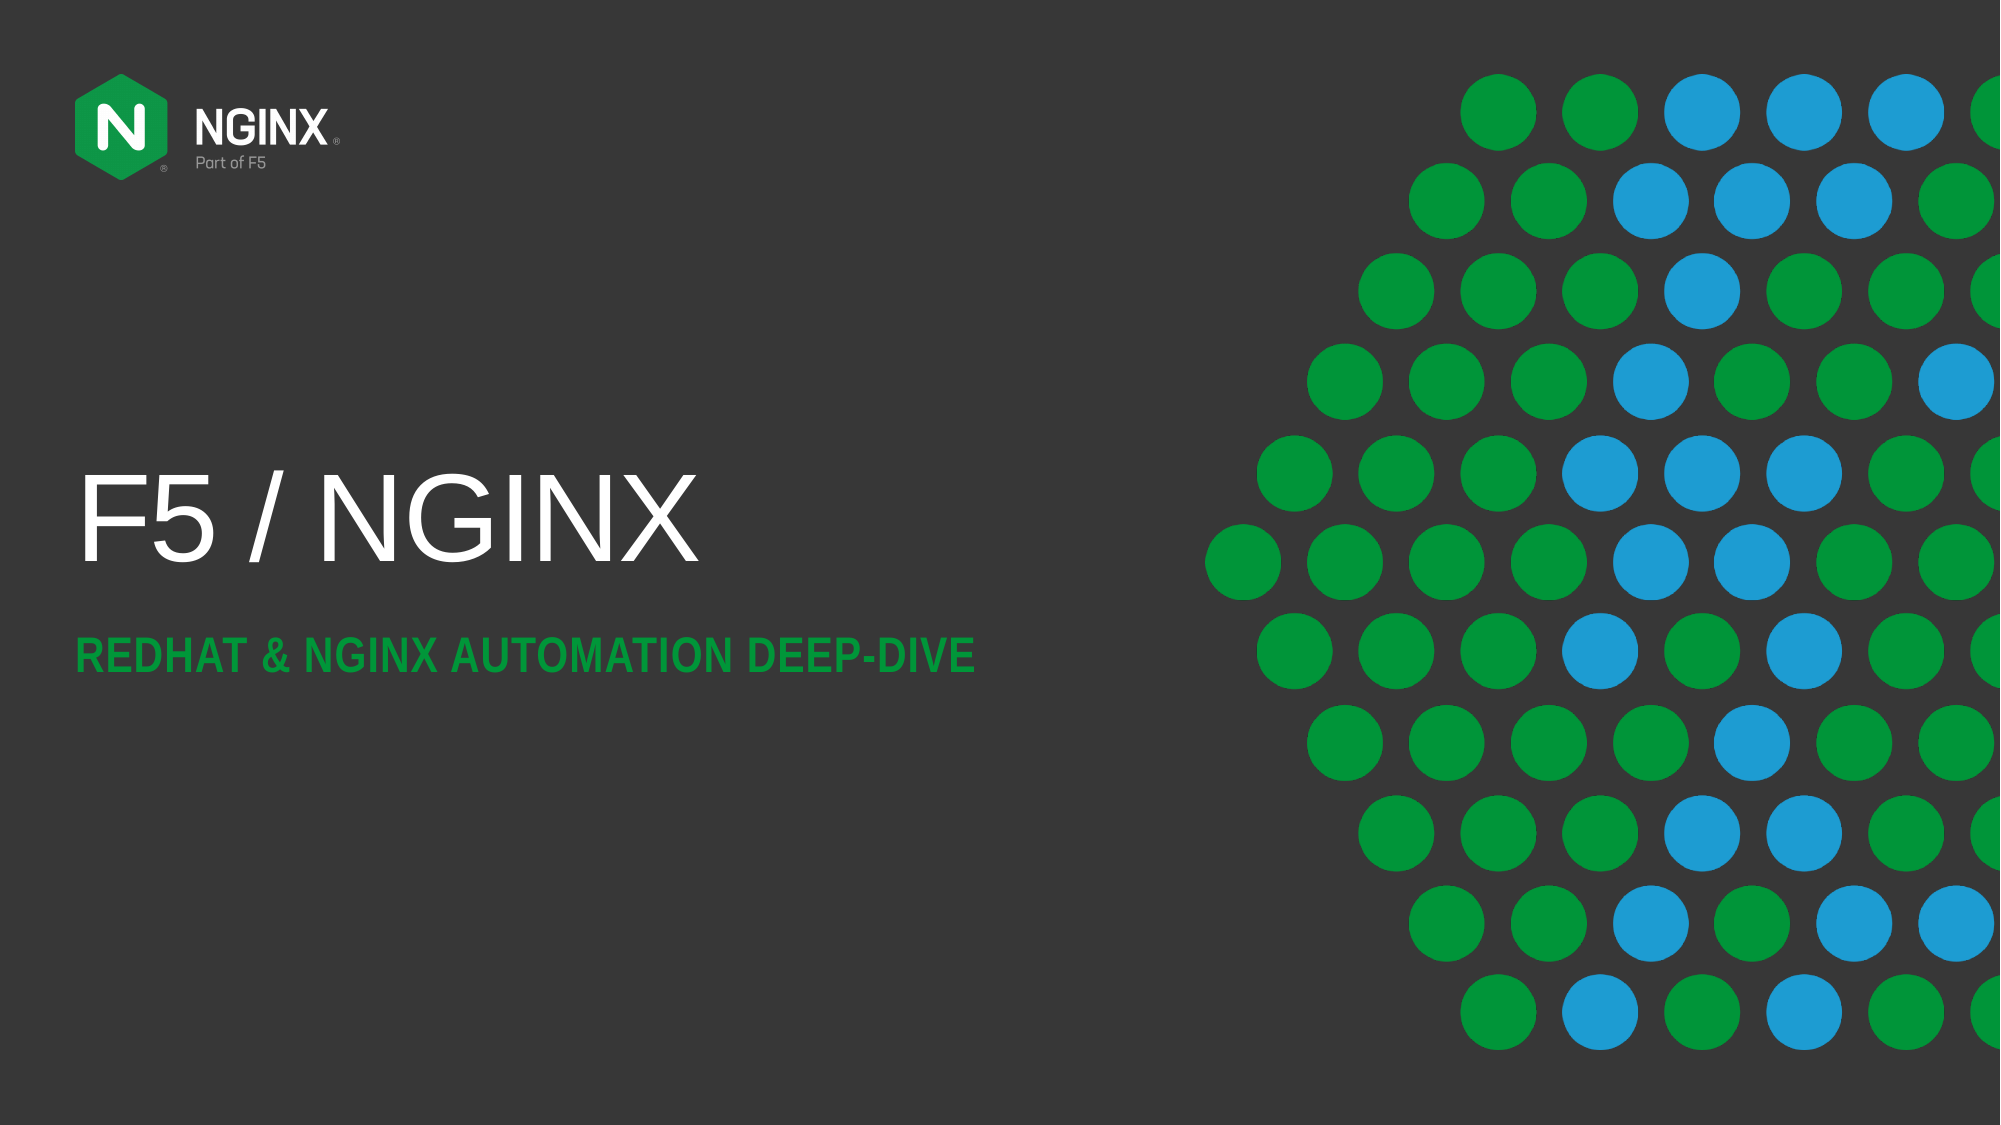

# F5 / NGINX
RedHat & NGINX Automation Deep-Dive